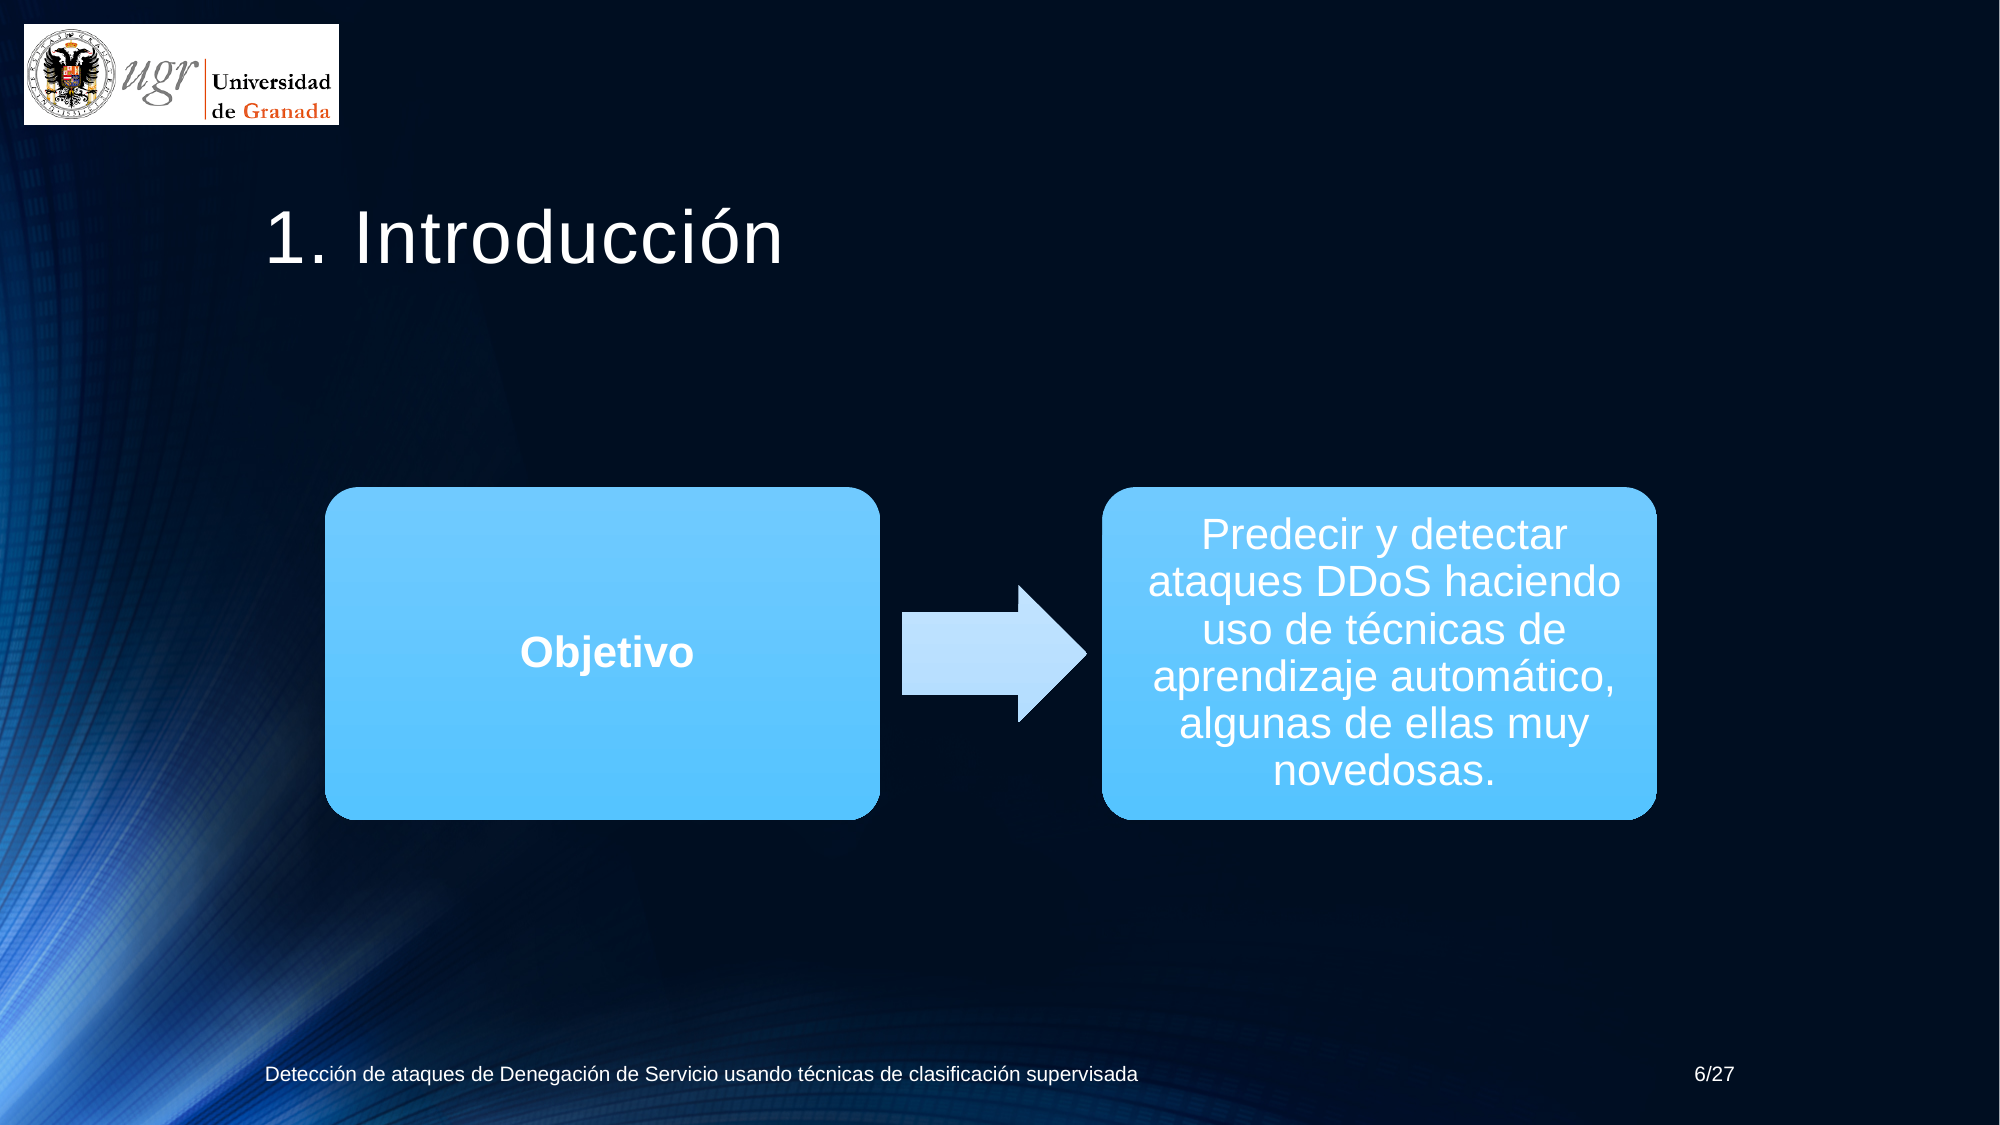

# 1. Introducción
Objetivo

Predecir y detectar ataques DDoS haciendo uso de técnicas de aprendizaje automático, algunas de ellas muy novedosas.
Detección de ataques de Denegación de Servicio usando técnicas de clasificación supervisada
6/27